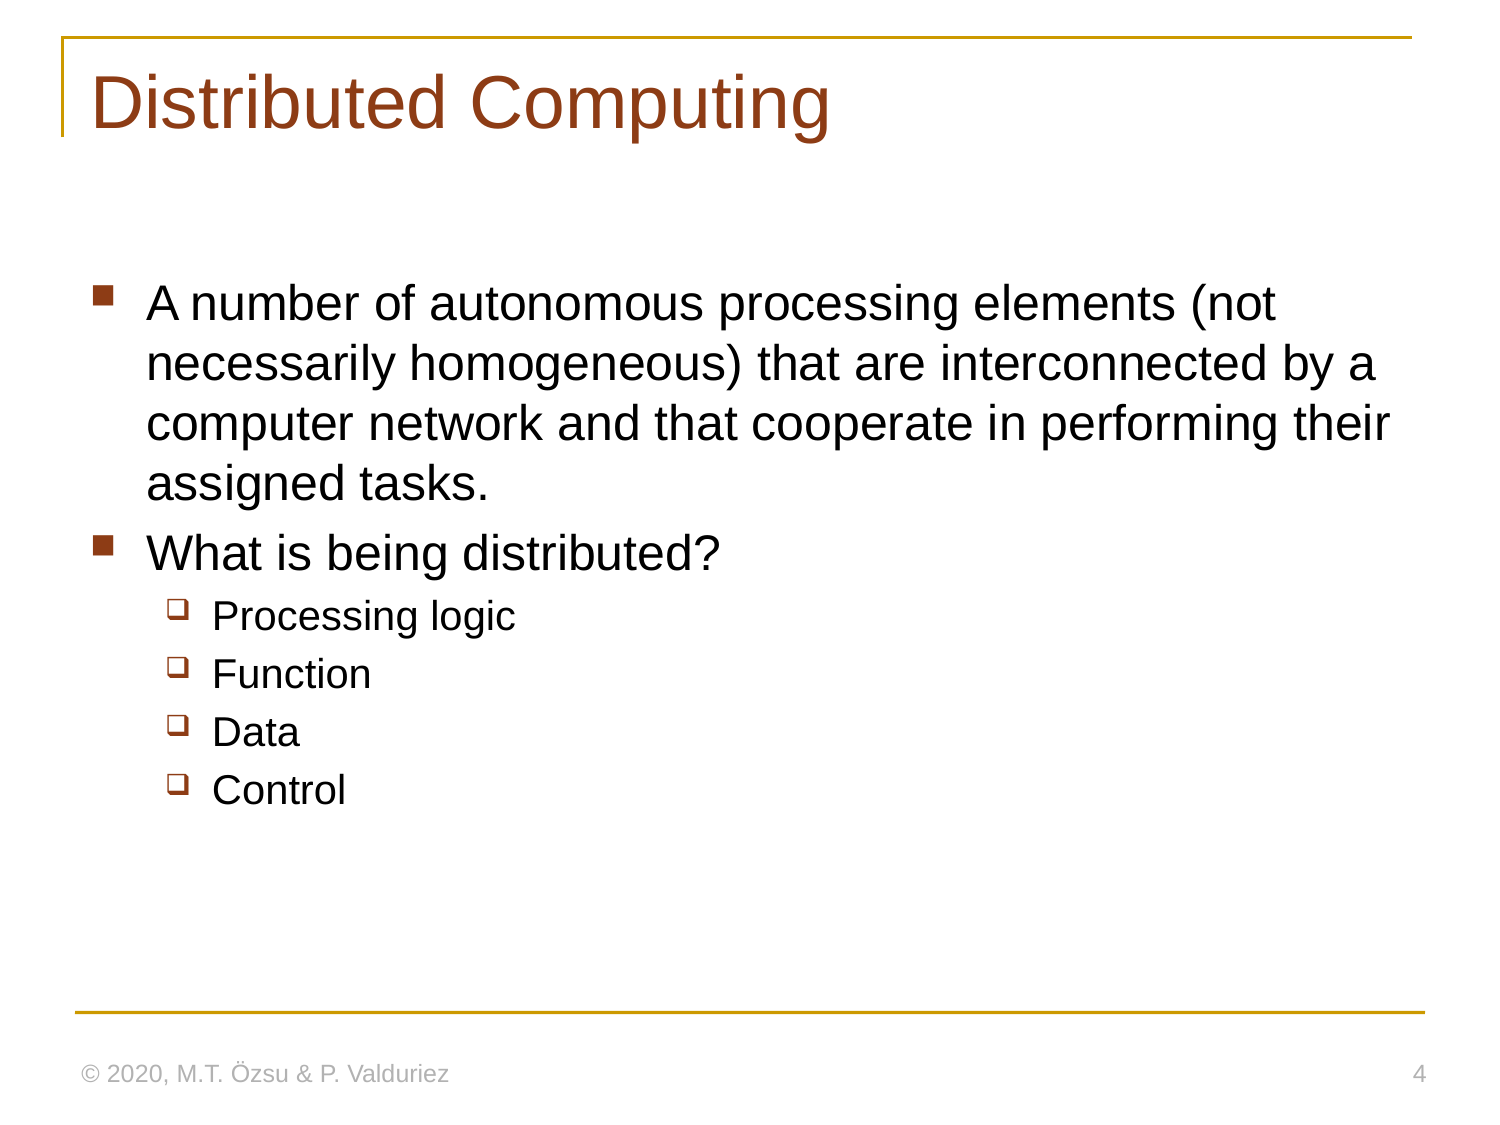

# Distributed Computing
A number of autonomous processing elements (not necessarily homogeneous) that are interconnected by a computer network and that cooperate in performing their assigned tasks.
What is being distributed?
Processing logic
Function
Data
Control
© 2020, M.T. Özsu & P. Valduriez
4